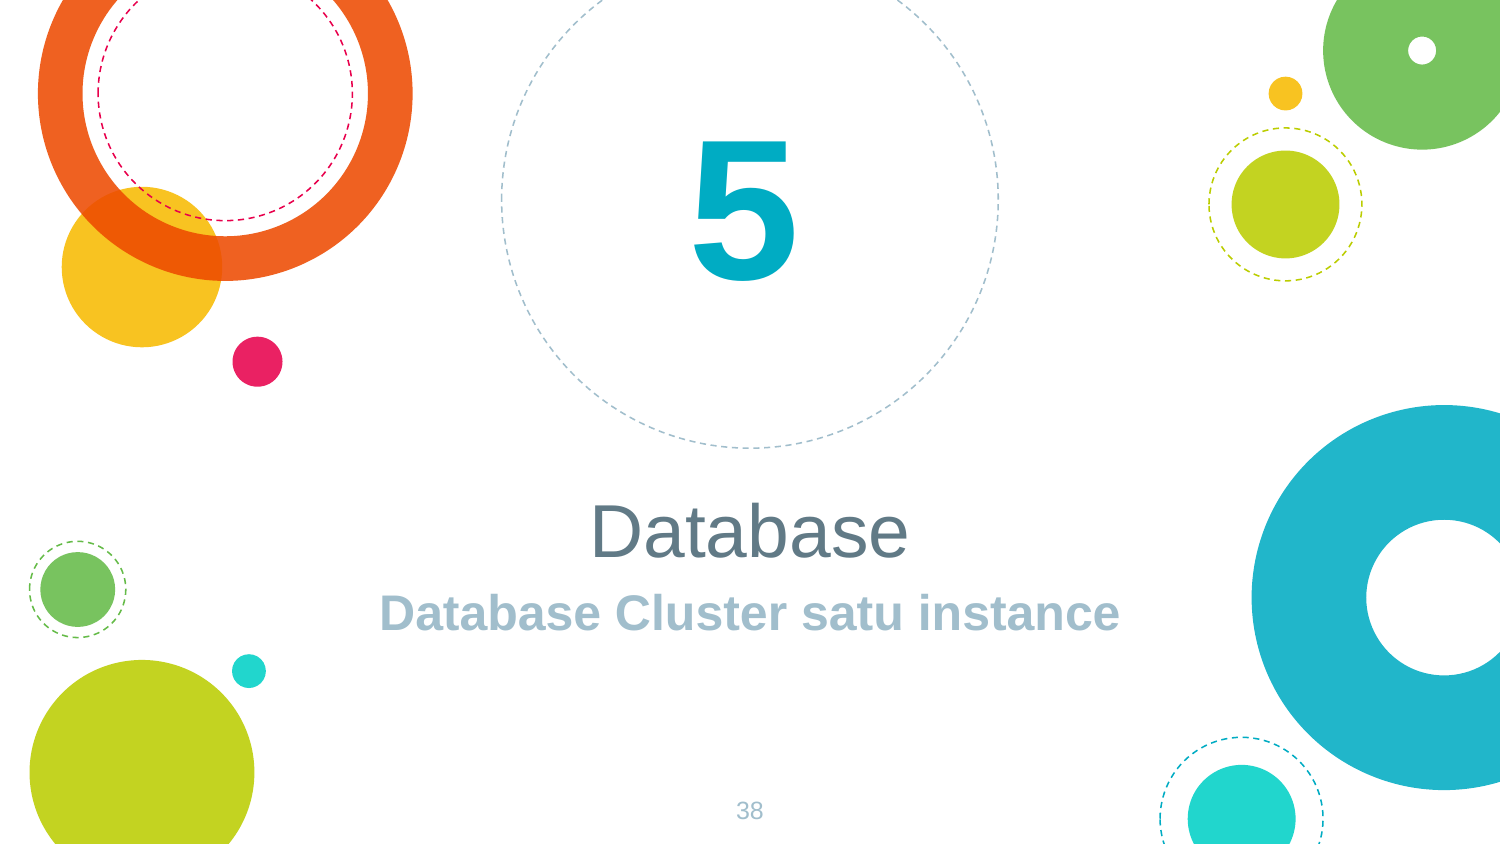

5
# Database
Database Cluster satu instance
38